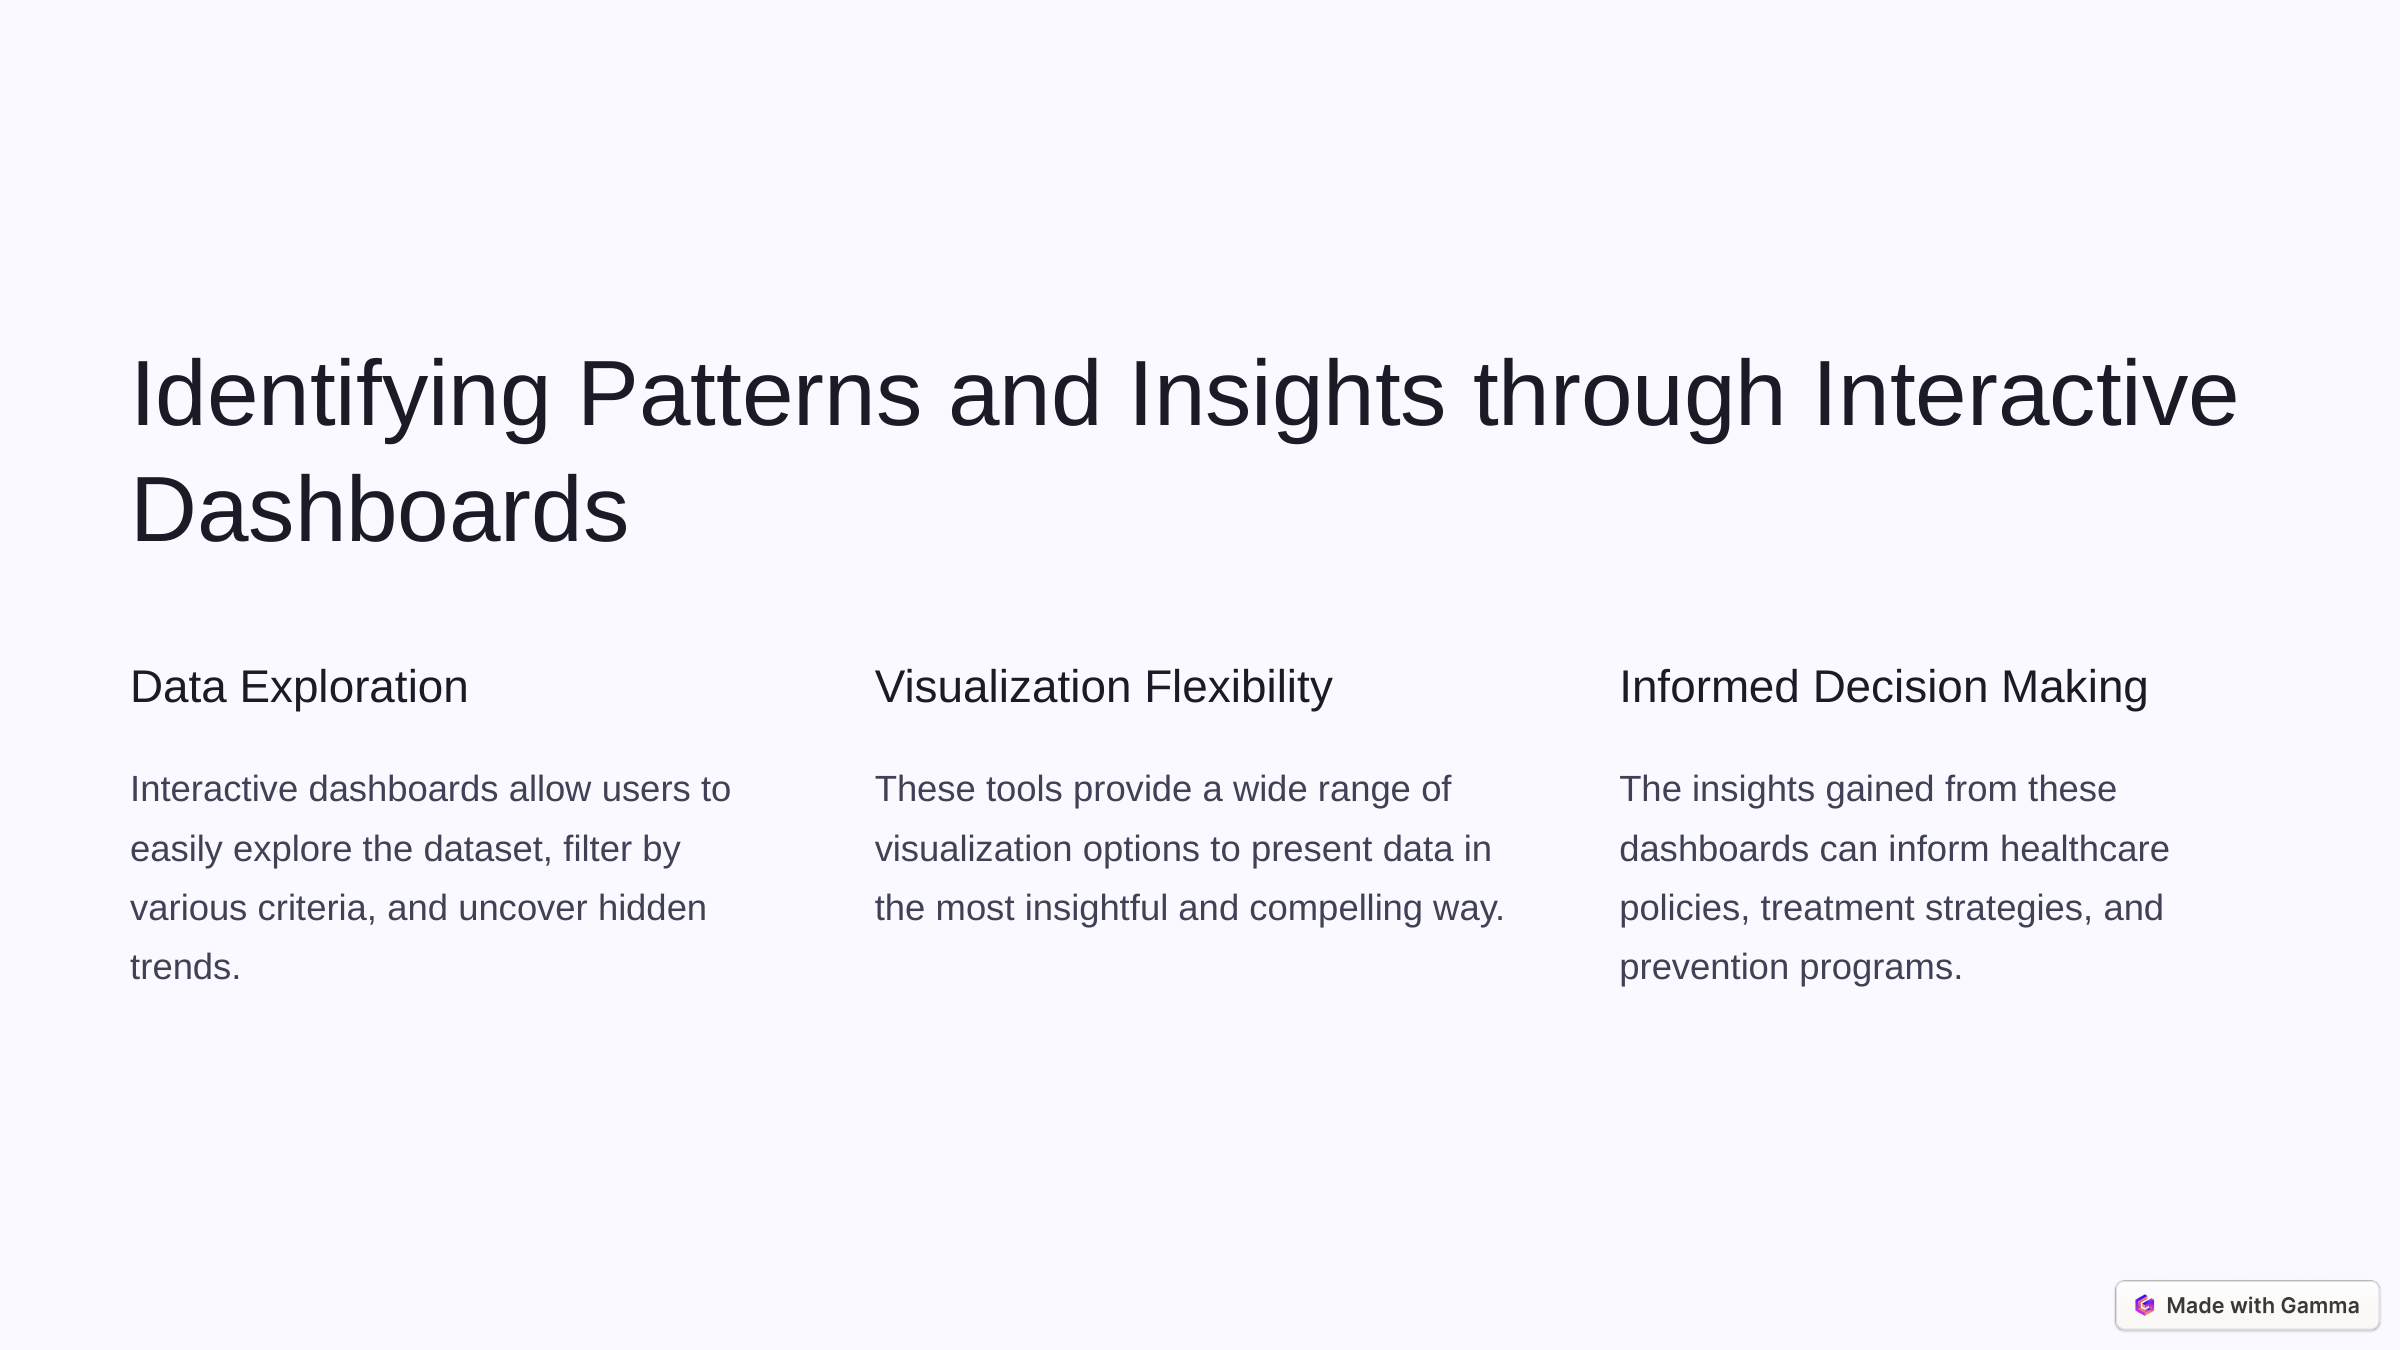

Identifying Patterns and Insights through Interactive Dashboards
Data Exploration
Visualization Flexibility
Informed Decision Making
Interactive dashboards allow users to easily explore the dataset, filter by various criteria, and uncover hidden trends.
These tools provide a wide range of visualization options to present data in the most insightful and compelling way.
The insights gained from these dashboards can inform healthcare policies, treatment strategies, and prevention programs.